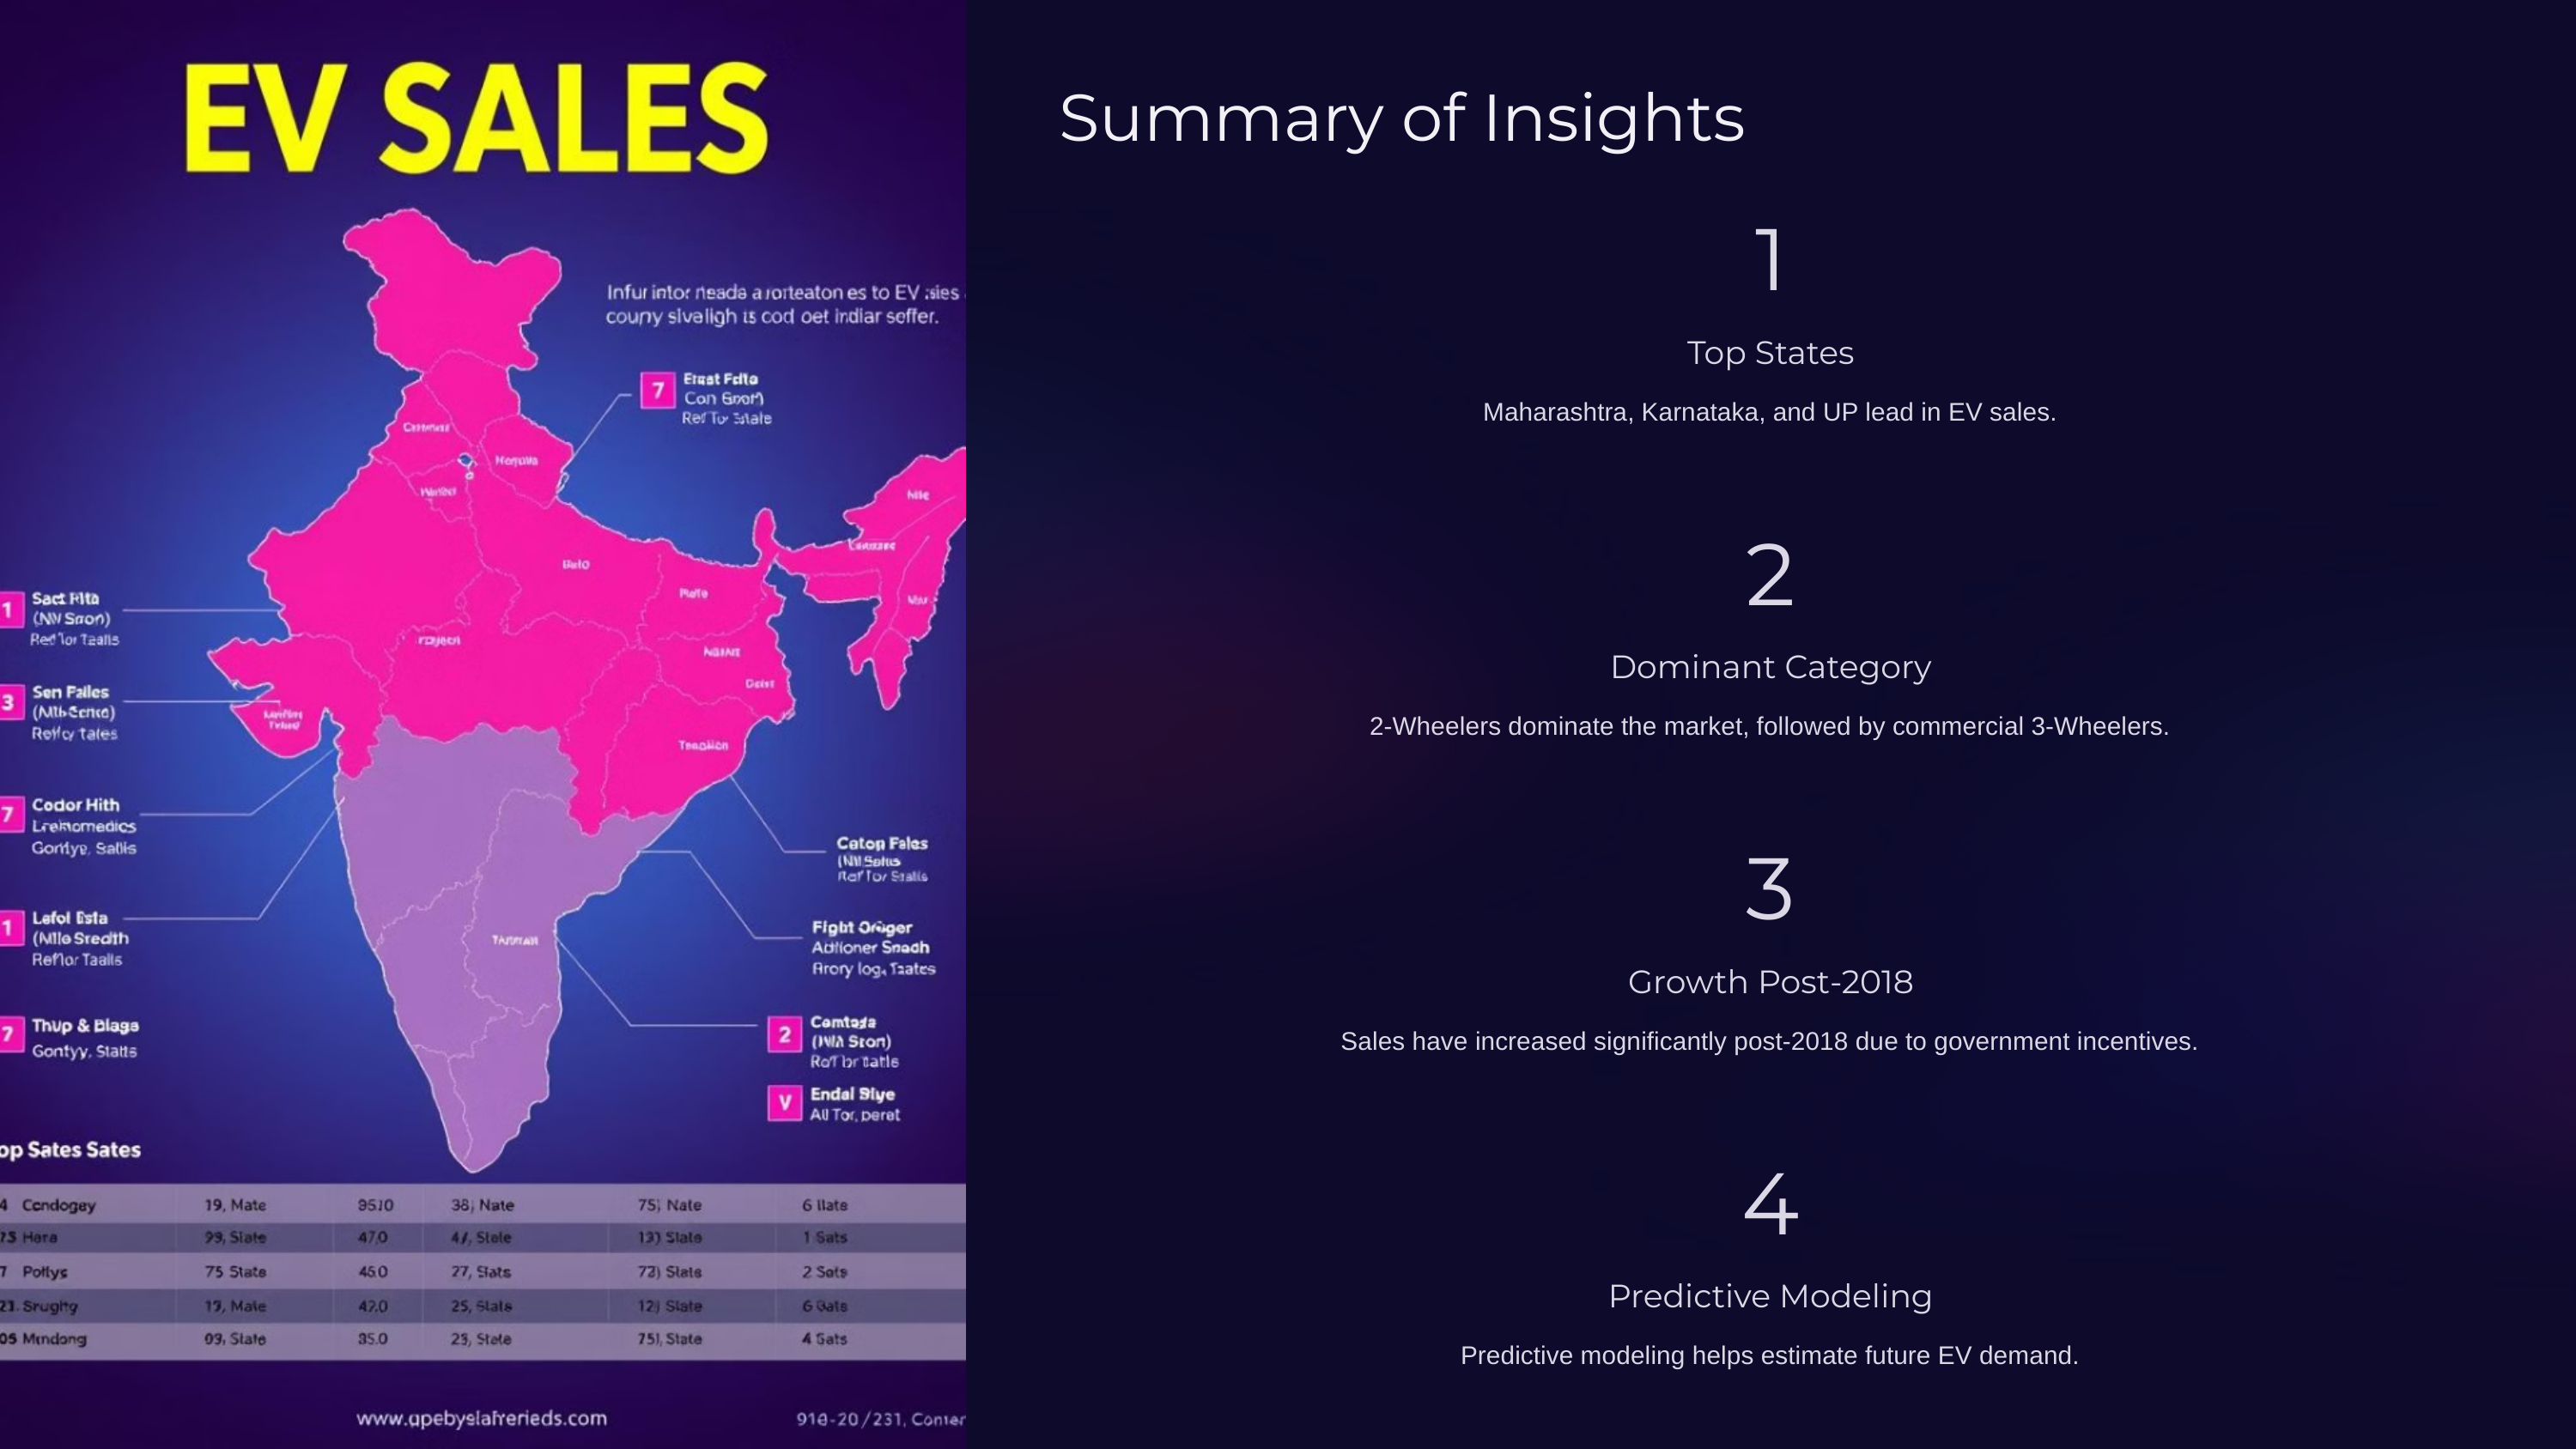

Summary of Insights

1

Top States

Maharashtra, Karnataka, and UP lead in EV sales.

2

Dominant Category

2-Wheelers dominate the market, followed by commercial 3-Wheelers.

3

Growth Post-2018

Sales have increased significantly post-2018 due to government incentives.

4

Predictive Modeling

Predictive modeling helps estimate future EV demand.